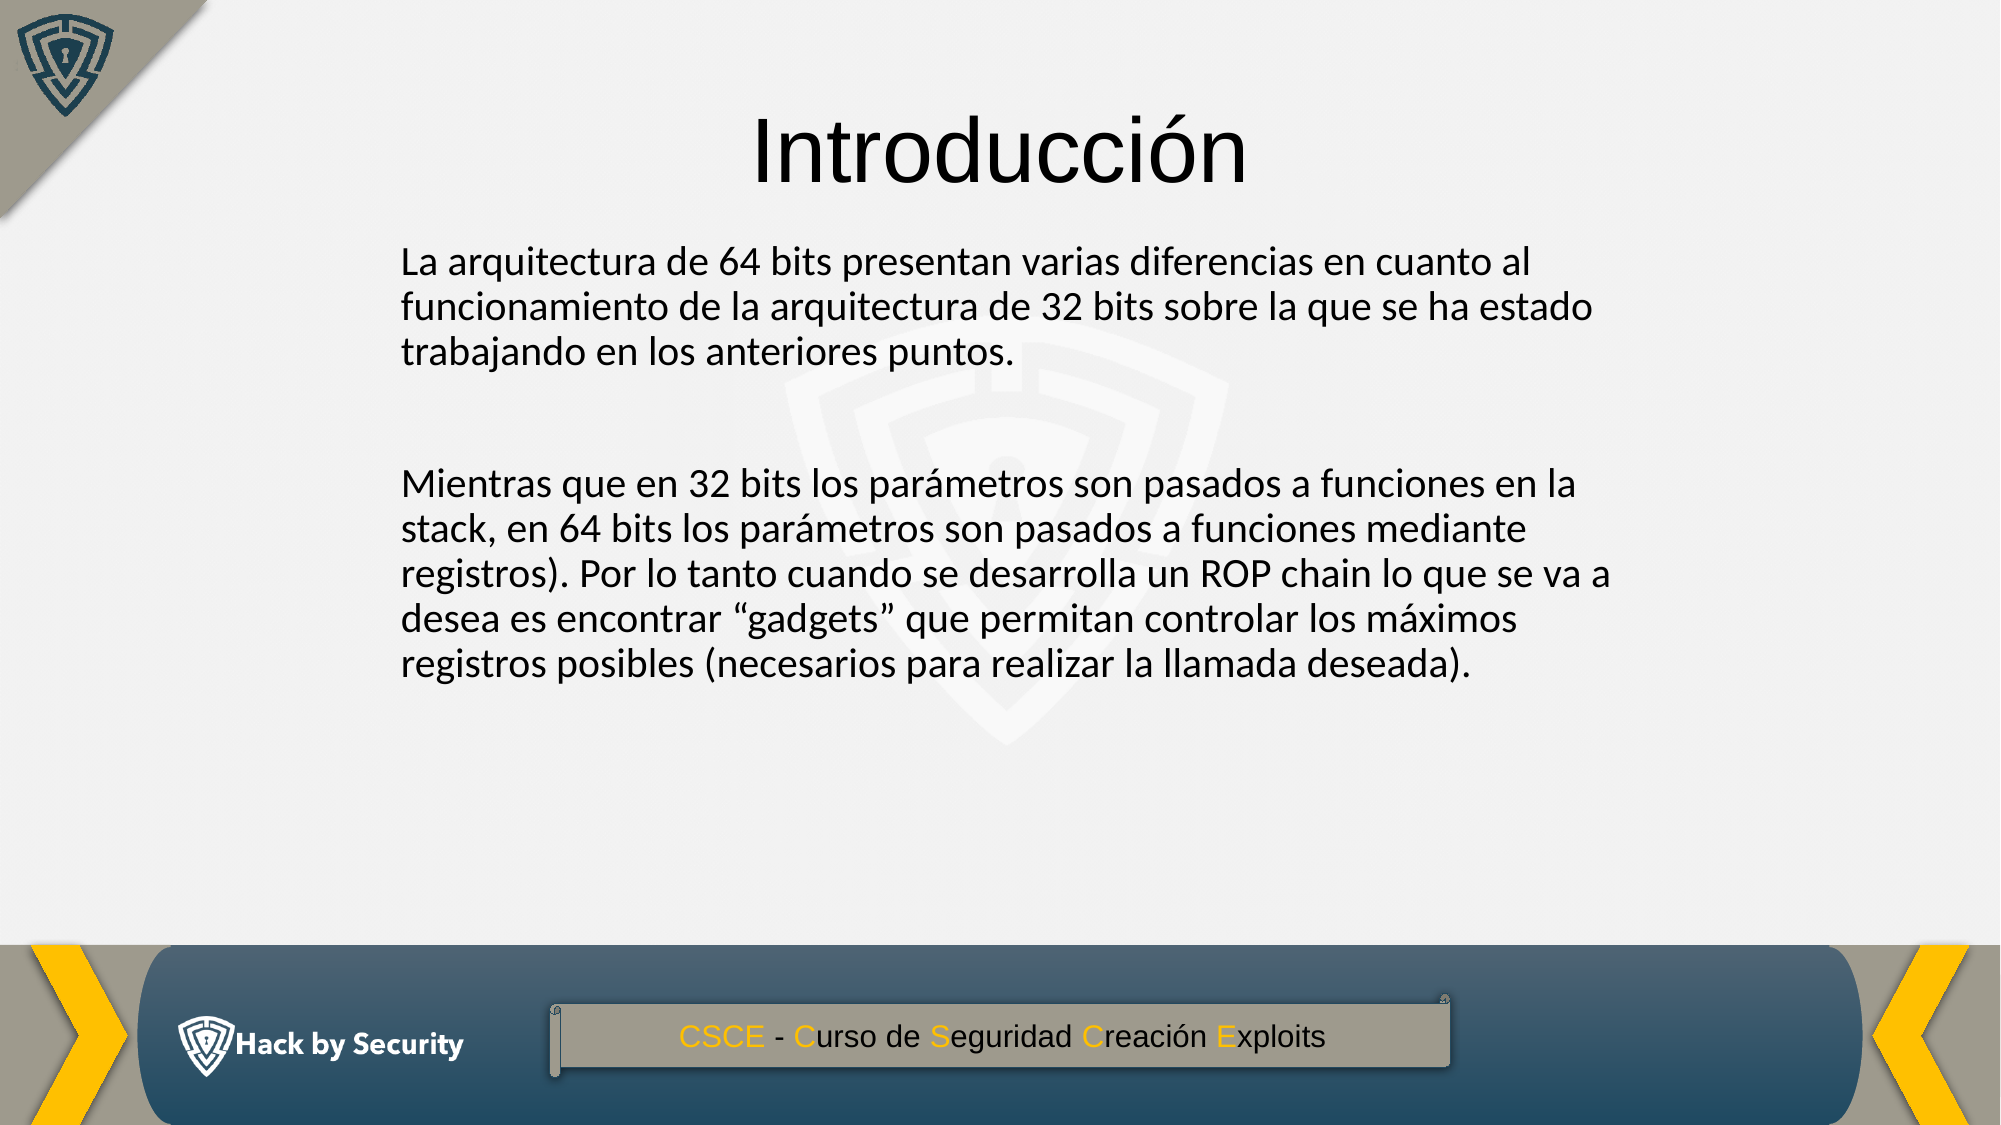

Introducción
La arquitectura de 64 bits presentan varias diferencias en cuanto al funcionamiento de la arquitectura de 32 bits sobre la que se ha estado trabajando en los anteriores puntos.

Mientras que en 32 bits los parámetros son pasados a funciones en la stack, en 64 bits los parámetros son pasados a funciones mediante registros). Por lo tanto cuando se desarrolla un ROP chain lo que se va a desea es encontrar “gadgets” que permitan controlar los máximos registros posibles (necesarios para realizar la llamada deseada).